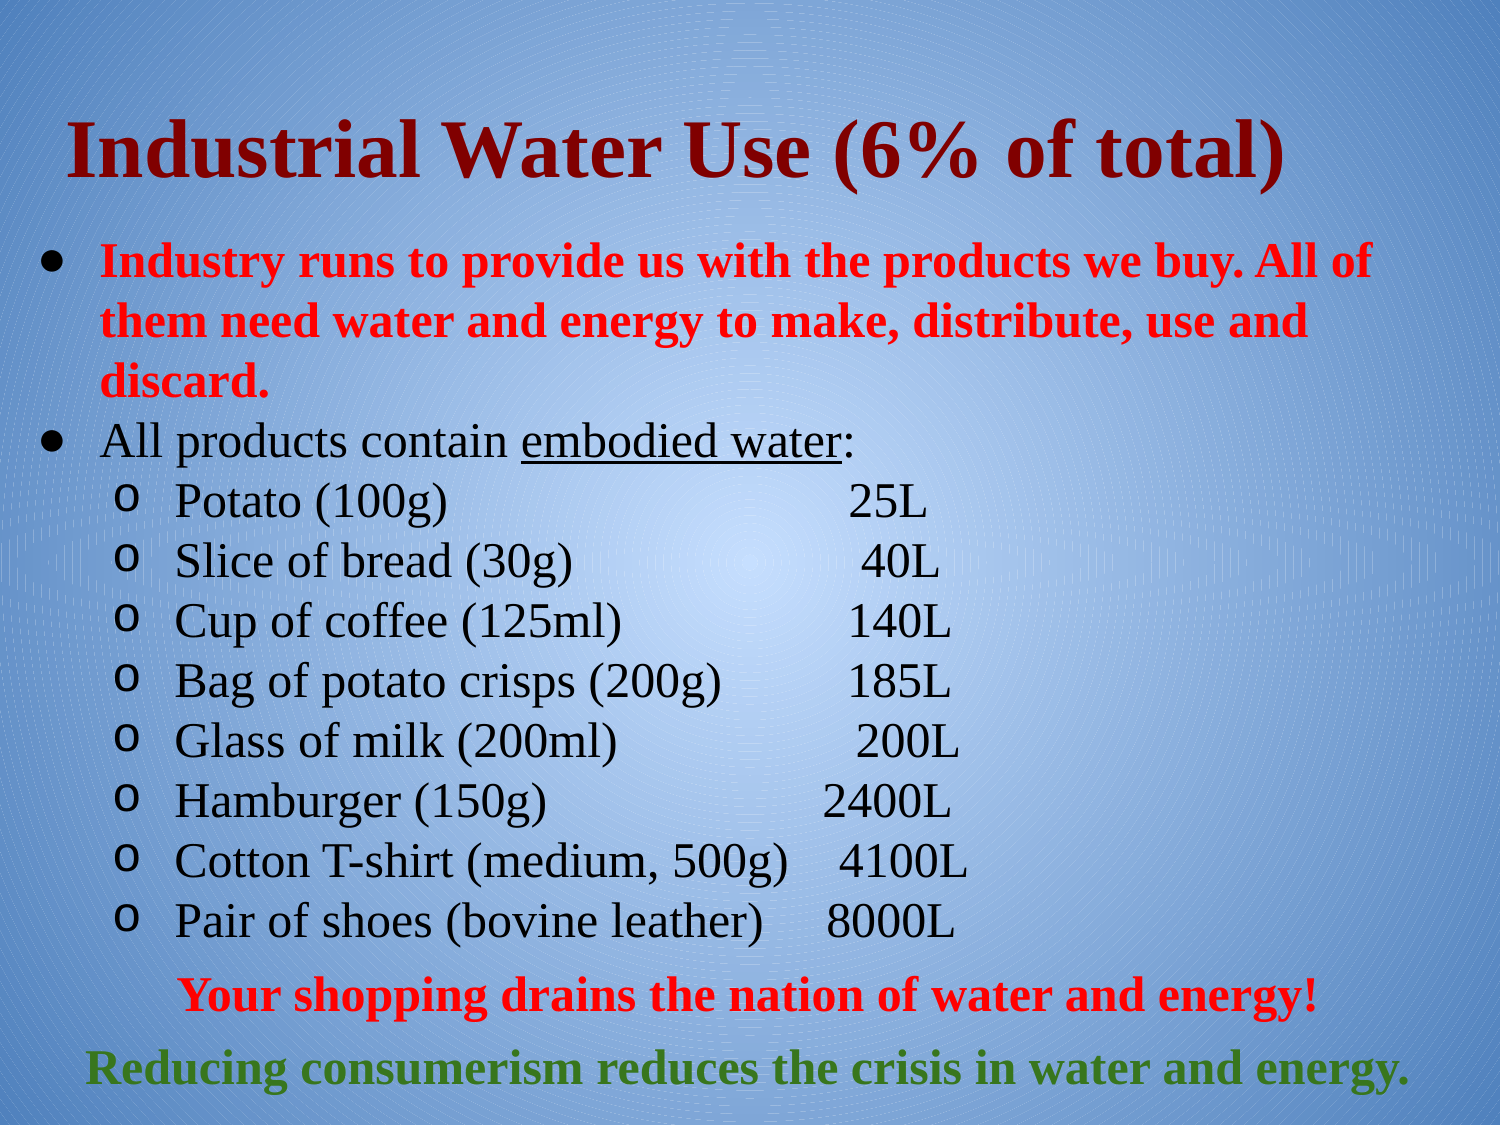

# Industrial Water Use (6% of total)
Industry runs to provide us with the products we buy. All of them need water and energy to make, distribute, use and discard.
All products contain embodied water:
Potato (100g)                                25L
Slice of bread (30g)                       40L
Cup of coffee (125ml)                  140L
Bag of potato crisps (200g)          185L
Glass of milk (200ml)                   200L
Hamburger (150g)                      2400L
Cotton T-shirt (medium, 500g)    4100L
Pair of shoes (bovine leather)     8000L
Your shopping drains the nation of water and energy!
Reducing consumerism reduces the crisis in water and energy.